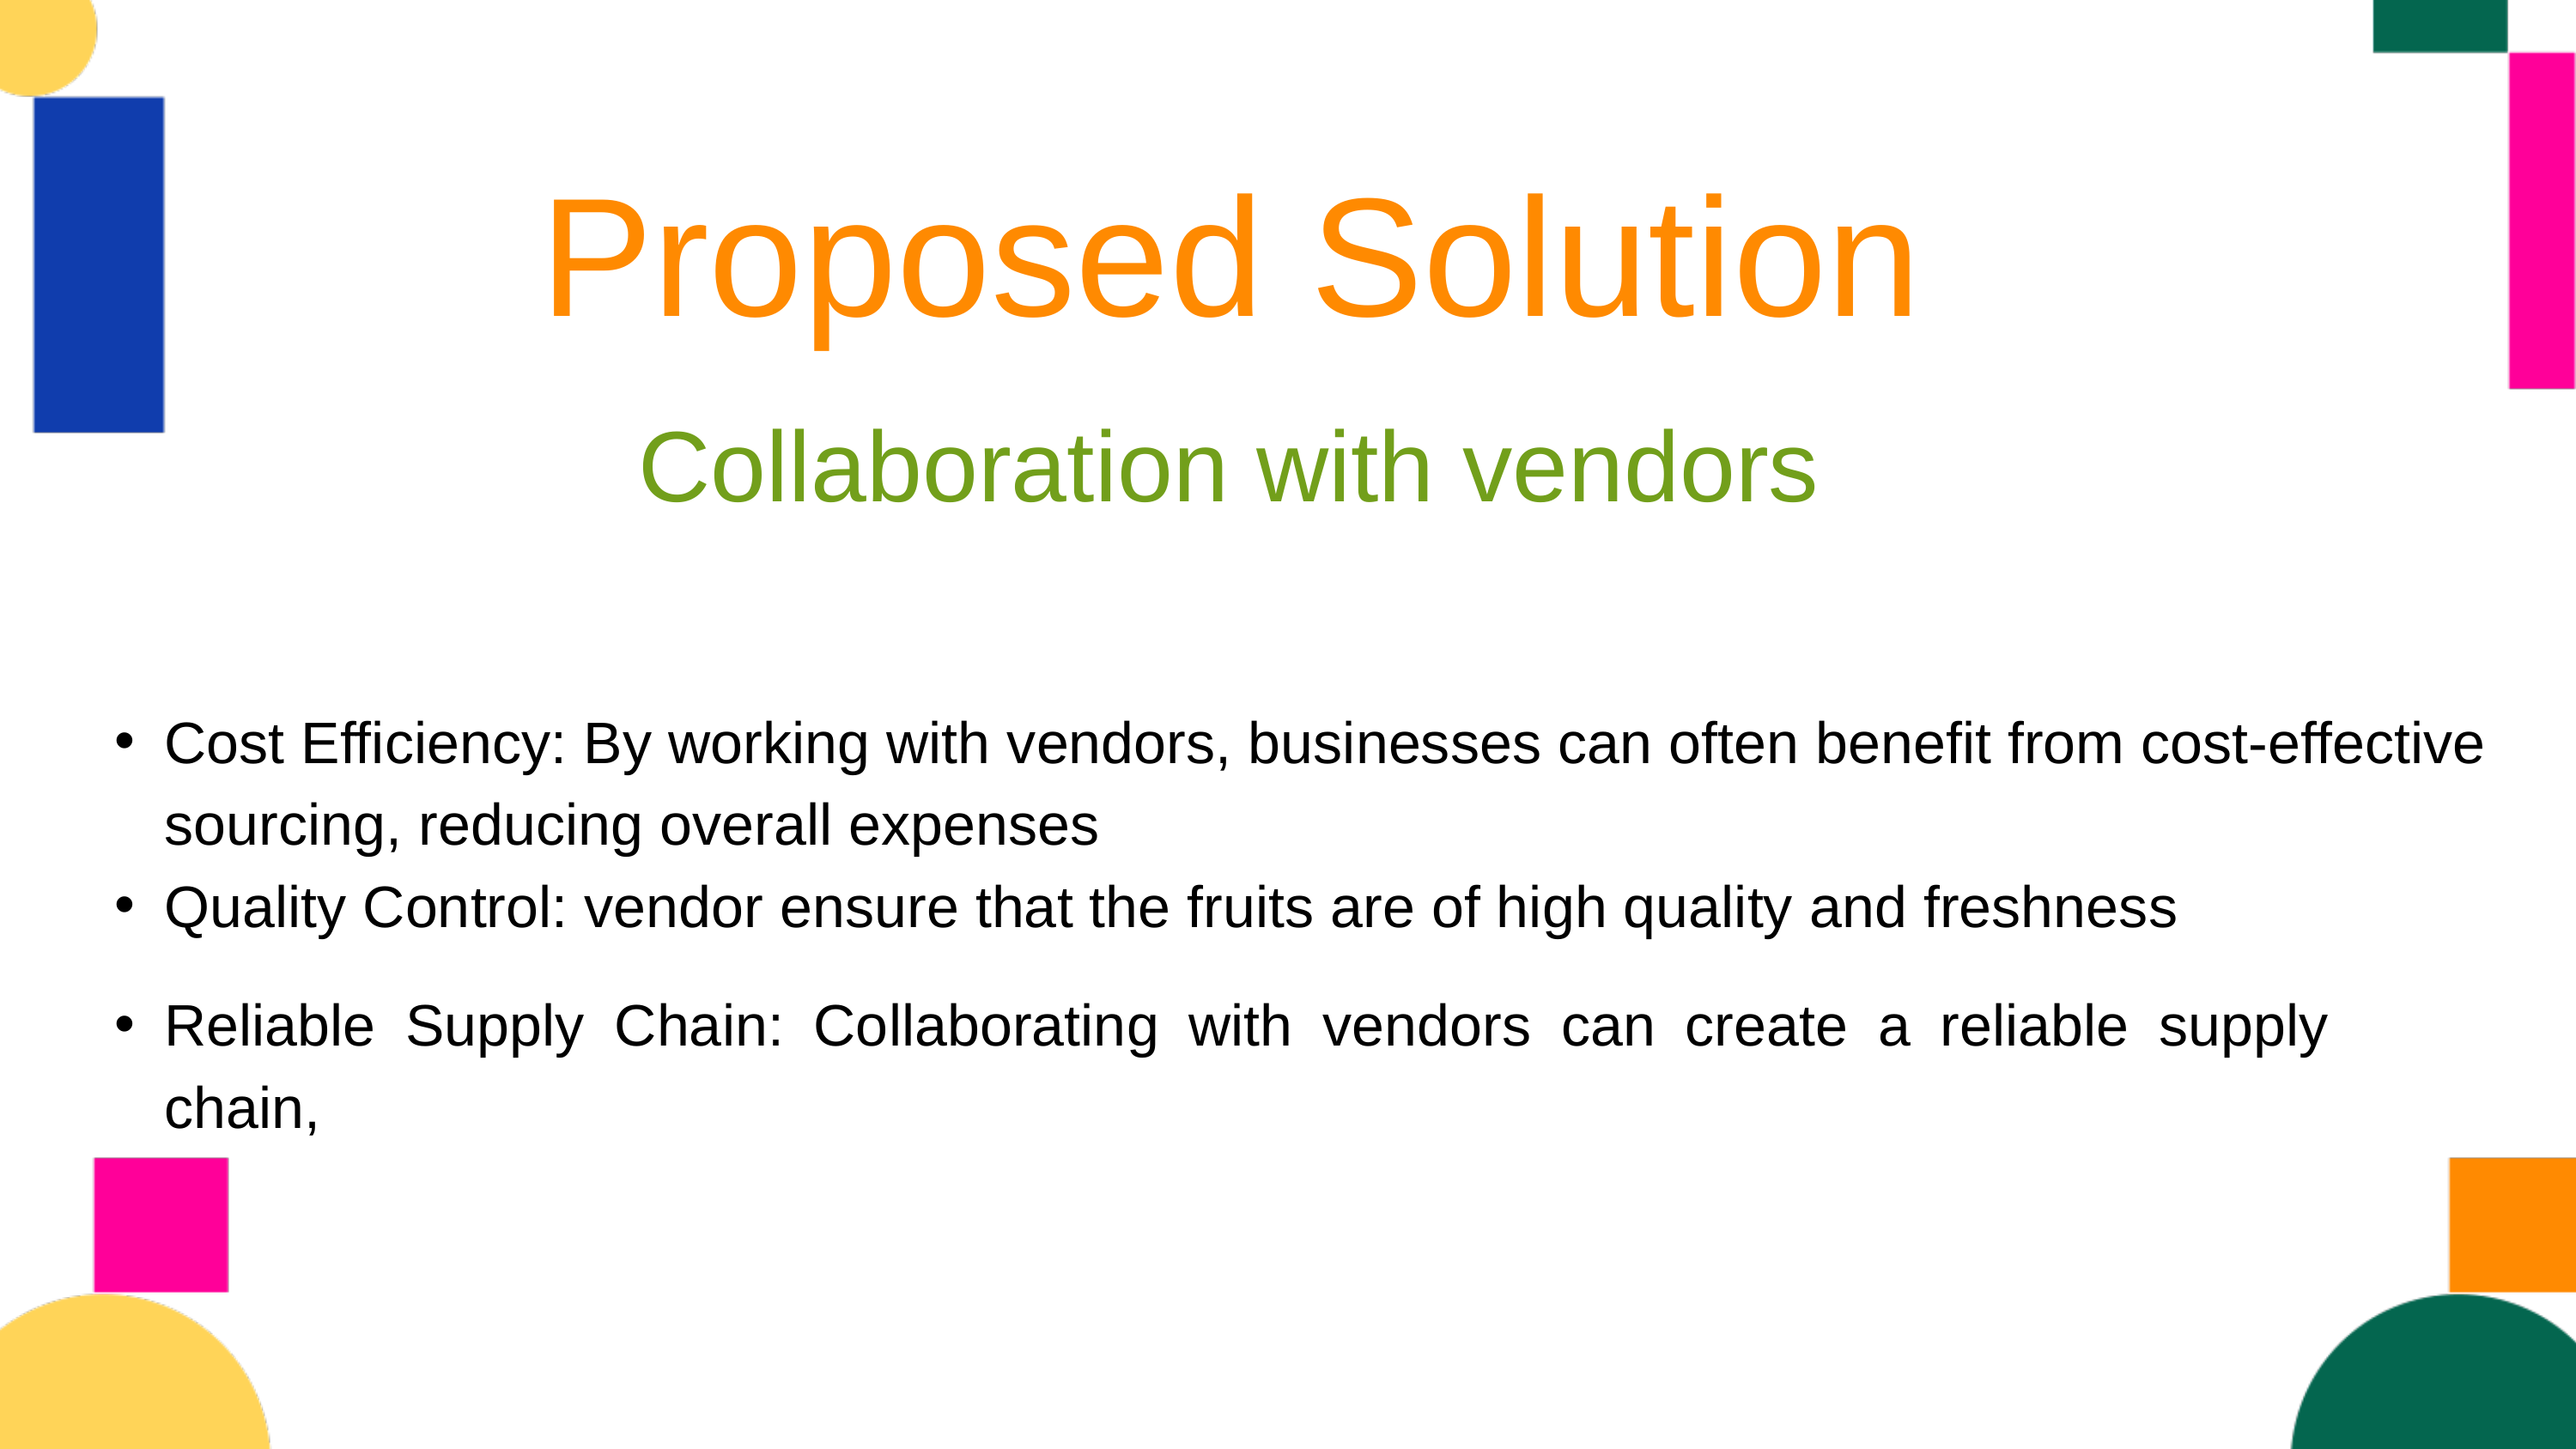

Proposed Solution
Collaboration with vendors

Cost Efficiency: By working with vendors, businesses can often benefit from cost-effective sourcing, reducing overall expenses
Quality Control: vendor ensure that the fruits are of high quality and freshness
Reliable Supply Chain: Collaborating with vendors can create a reliable supply chain,